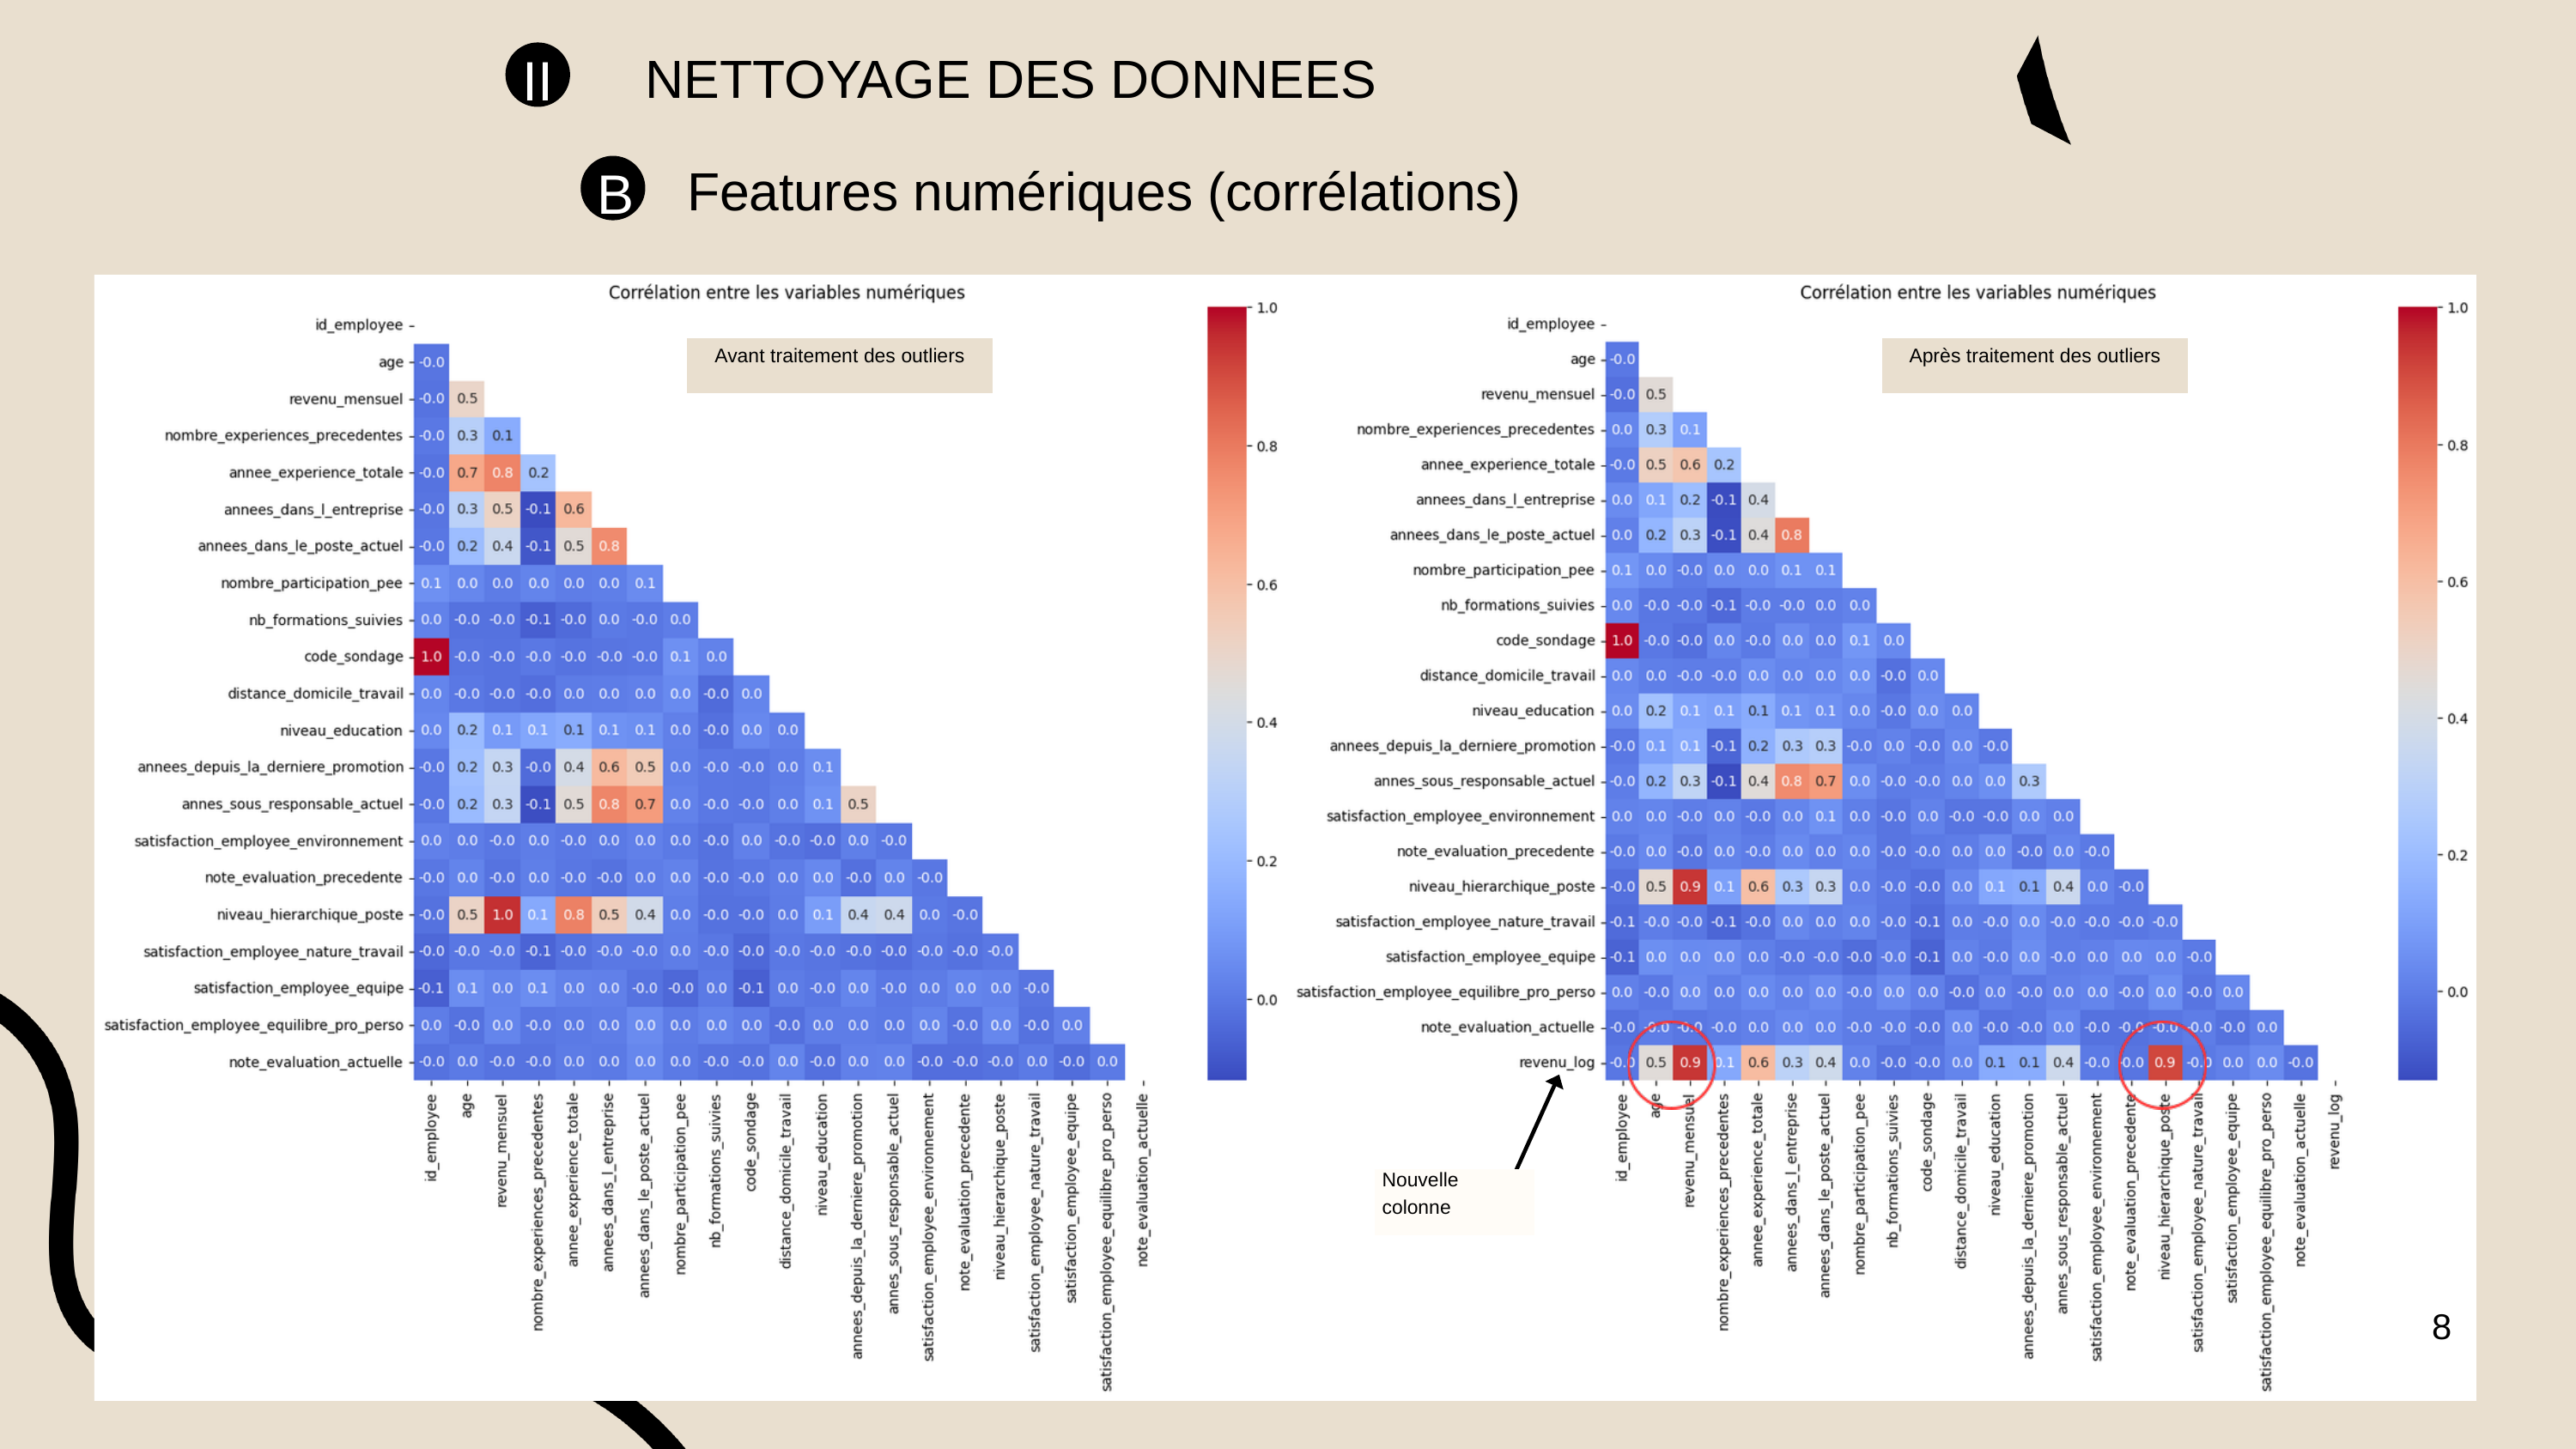

NETTOYAGE DES DONNEES

II
Features numériques (corrélations)

B

Avant traitement des outliers

Après traitement des outliers

Nouvelle colonne
8